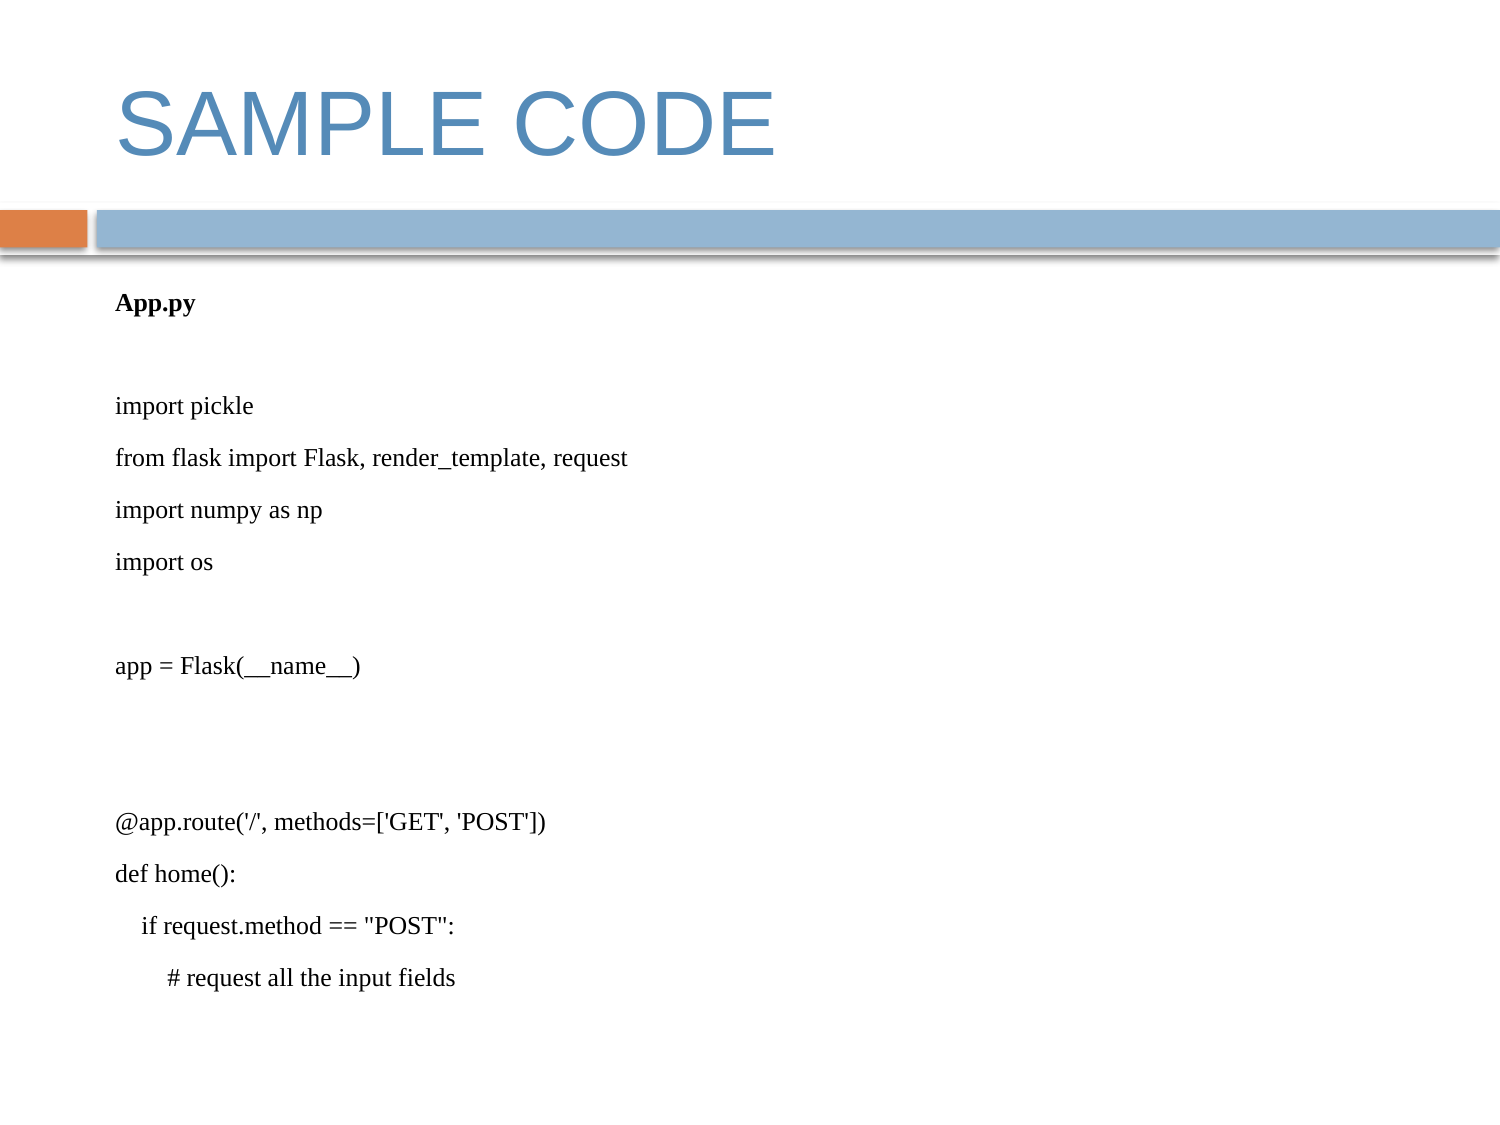

# SAMPLE CODE
App.py

import pickle
from flask import Flask, render_template, request
import numpy as np
import os

app = Flask(__name__)

@app.route('/', methods=['GET', 'POST'])
def home():
    if request.method == "POST":
        # request all the input fields